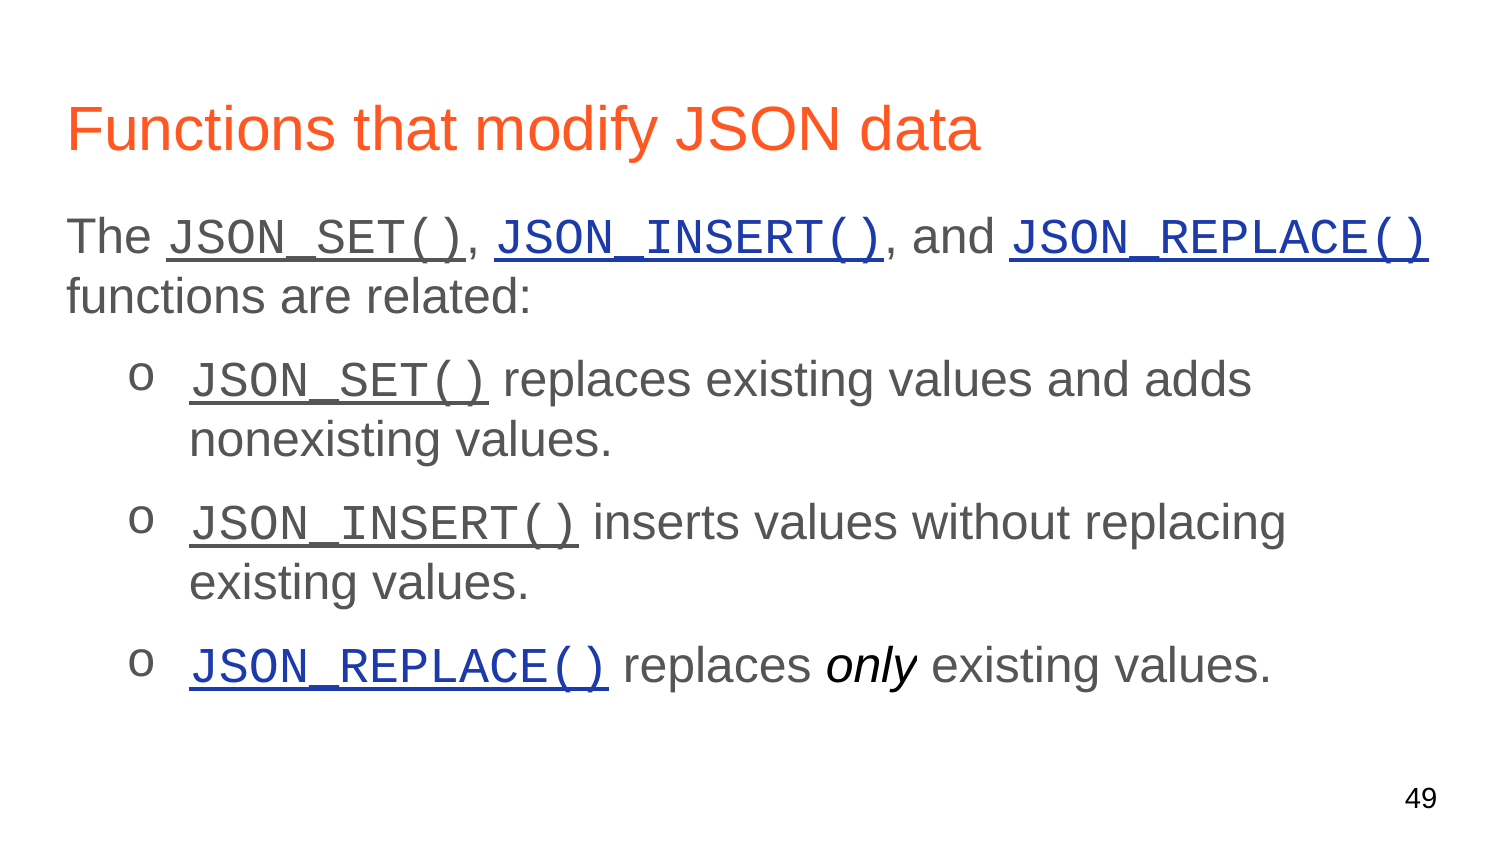

# Functions that modify JSON data
The JSON_SET(), JSON_INSERT(), and JSON_REPLACE() functions are related:
JSON_SET() replaces existing values and adds nonexisting values.
JSON_INSERT() inserts values without replacing existing values.
JSON_REPLACE() replaces only existing values.

49